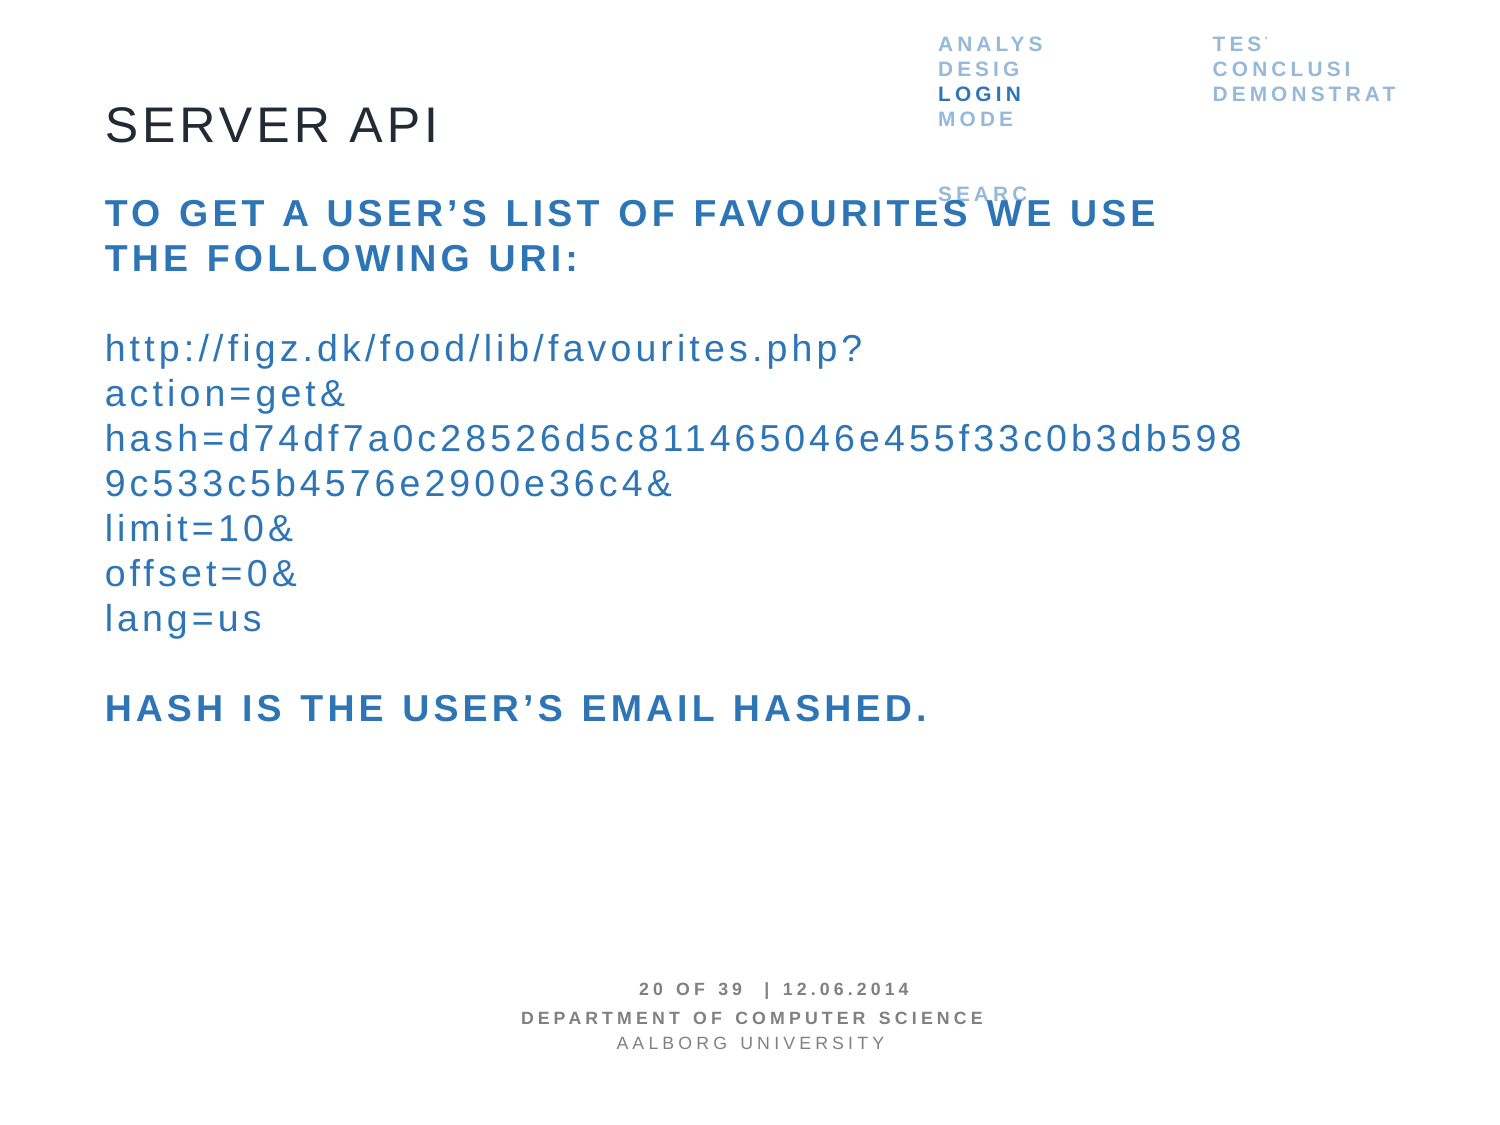

analysis
design
login
Model

Search
test
conclusion
demonstration

Server Api
To get a user’s list of favourites we use the following URI:

http://figz.dk/food/lib/favourites.php?
action=get&
hash=d74df7a0c28526d5c811465046e455f33c0b3db5989c533c5b4576e2900e36c4&
limit=10&
offset=0&
lang=us

Hash is the user’s email hashed.
20 OF 39  | 12.06.2014
Department of computer science
AALBORG UNIVERSITy